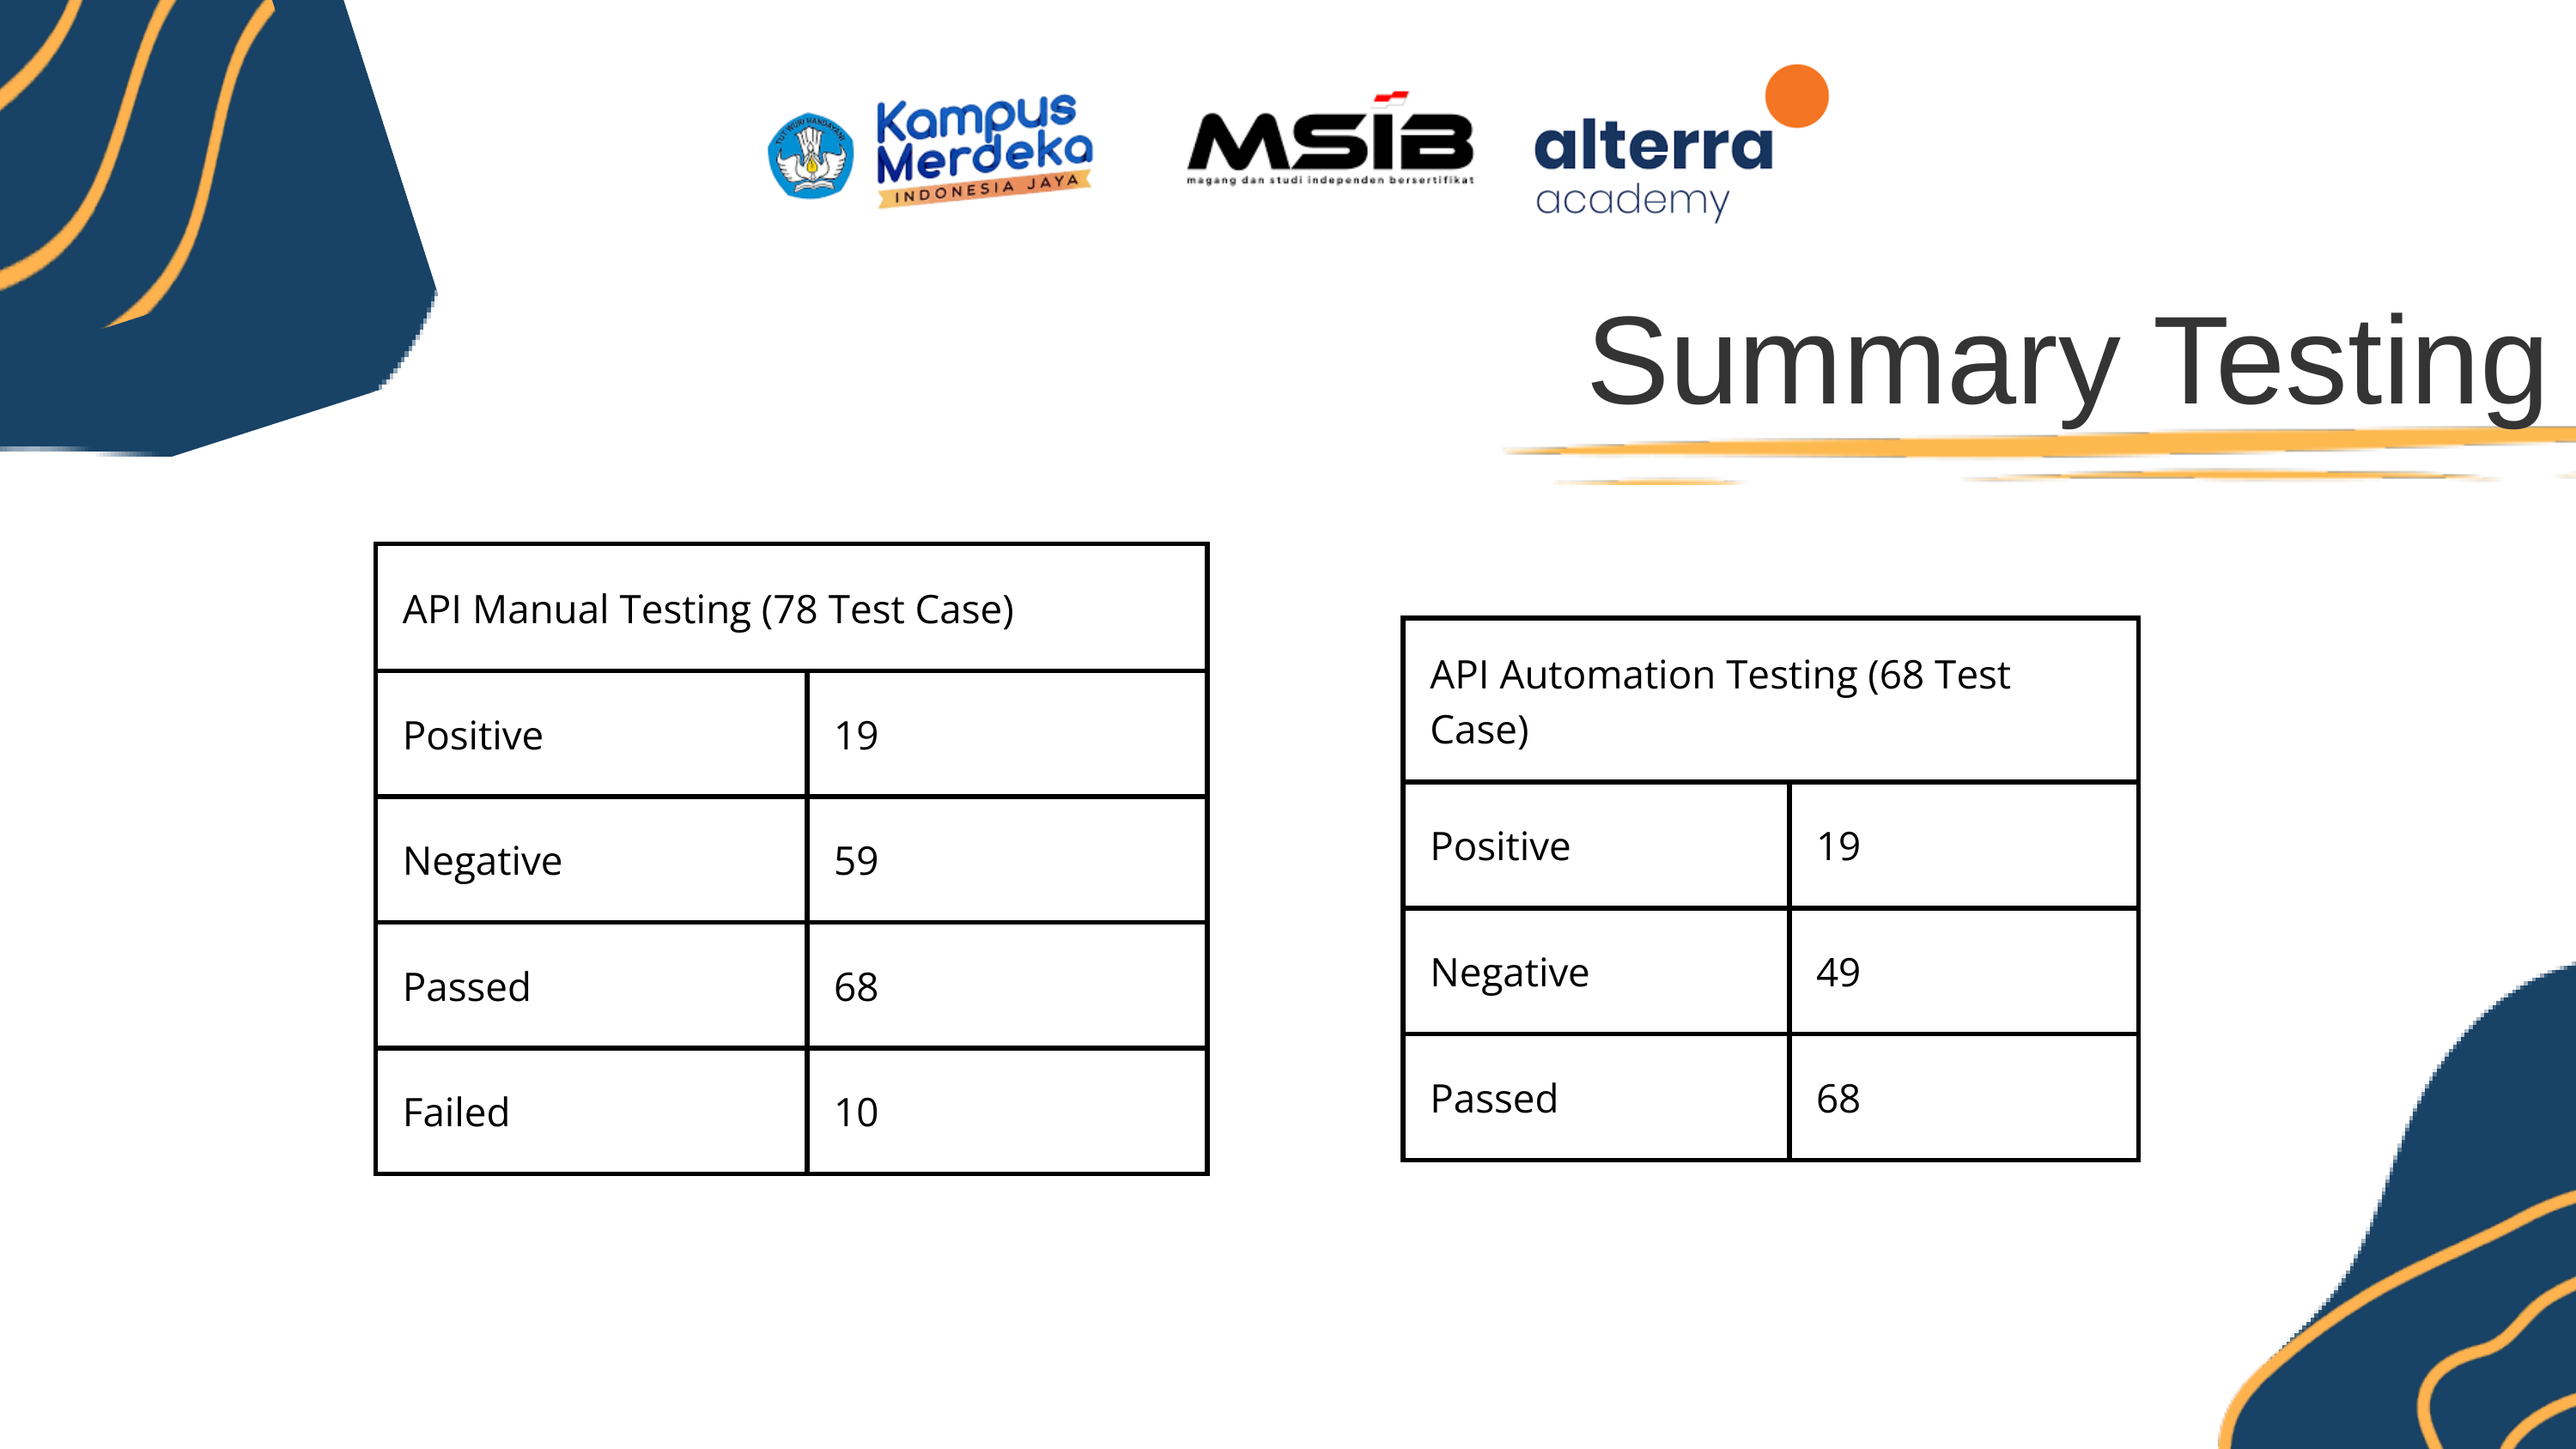

Summary Testing

| API Manual Testing (78 Test Case) | API Manual Testing (78 Test Case) |
| --- | --- |
| Positive | 19 |
| Negative | 59 |
| Passed | 68 |
| Failed | 10 |
| API Automation Testing (68 Test Case) | API Automation Testing (68 Test Case) |
| --- | --- |
| Positive | 19 |
| Negative | 49 |
| Passed | 68 |